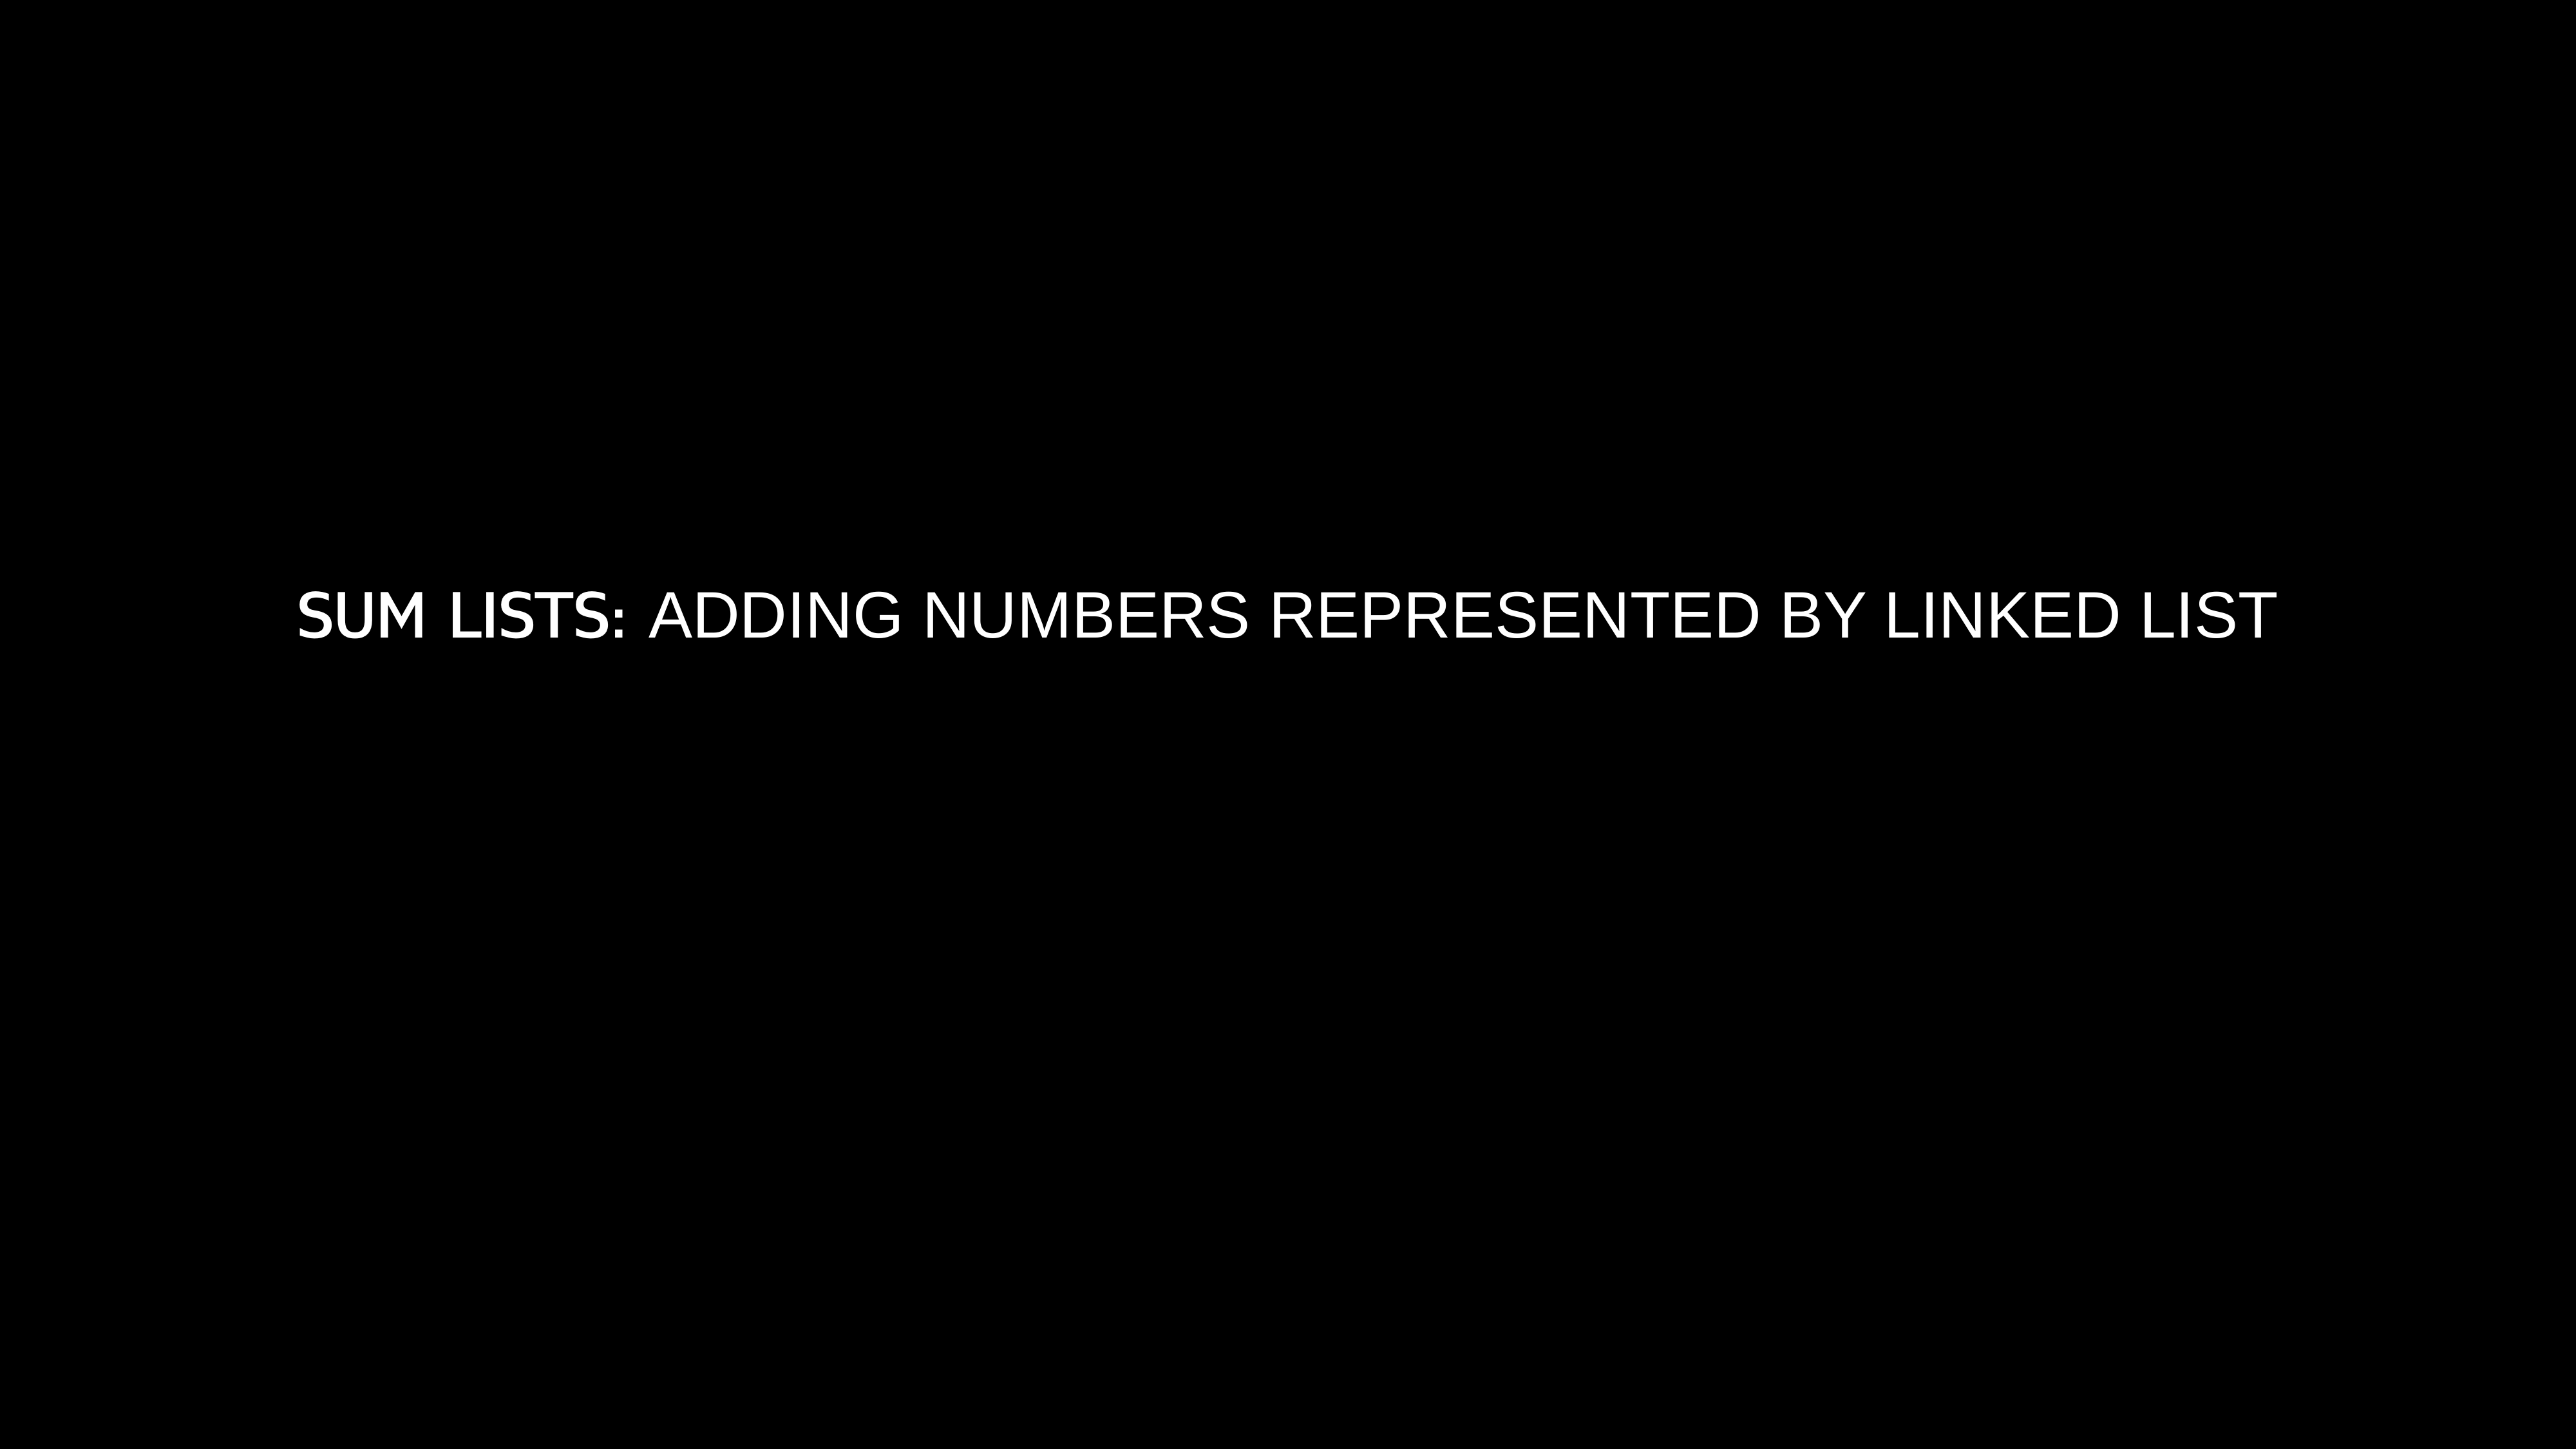

# Sum lists: ADDING numbers represented by linked list